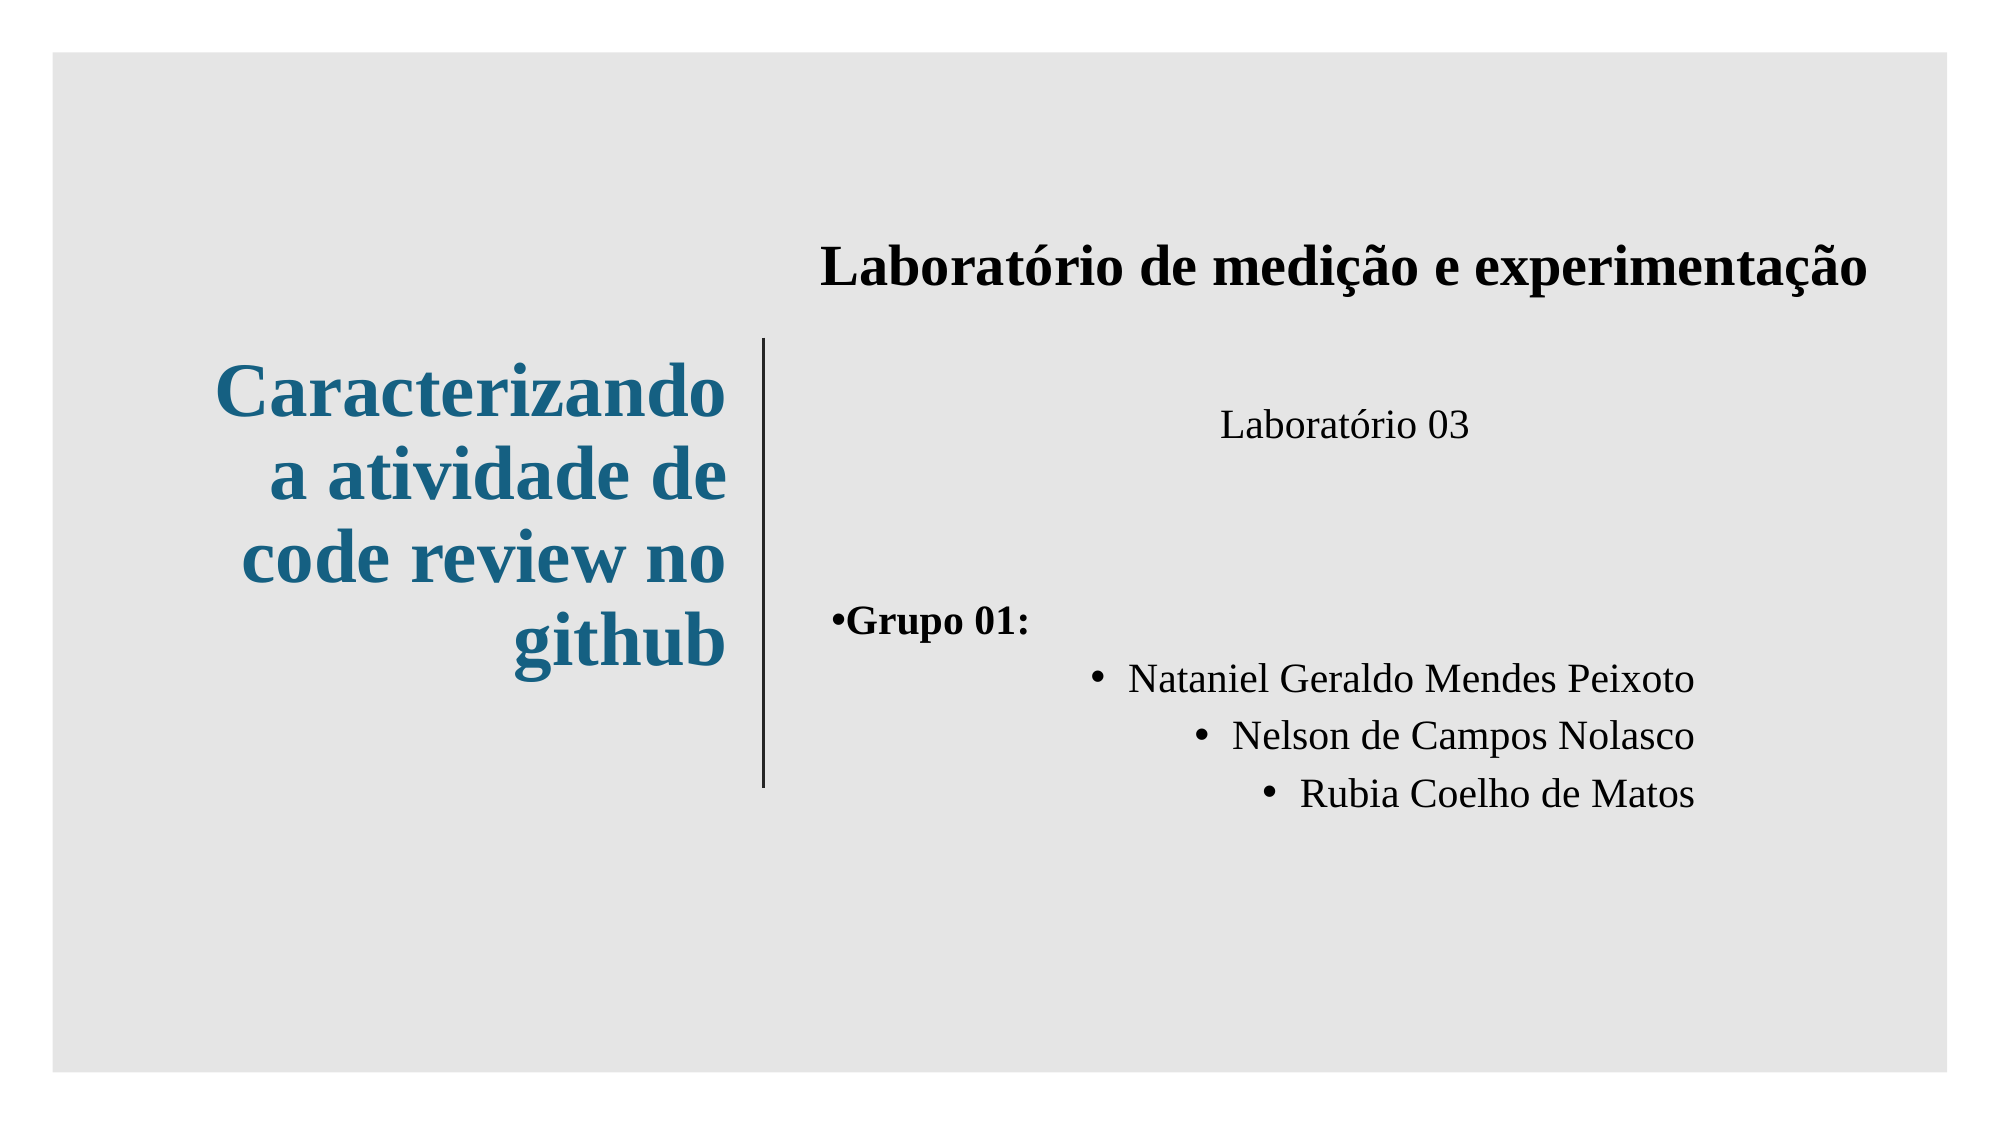

# Caracterizando a atividade de code review no github
Laboratório de medição e experimentação

Laboratório 03
Grupo 01:
Nataniel Geraldo Mendes Peixoto
Nelson de Campos Nolasco
Rubia Coelho de Matos